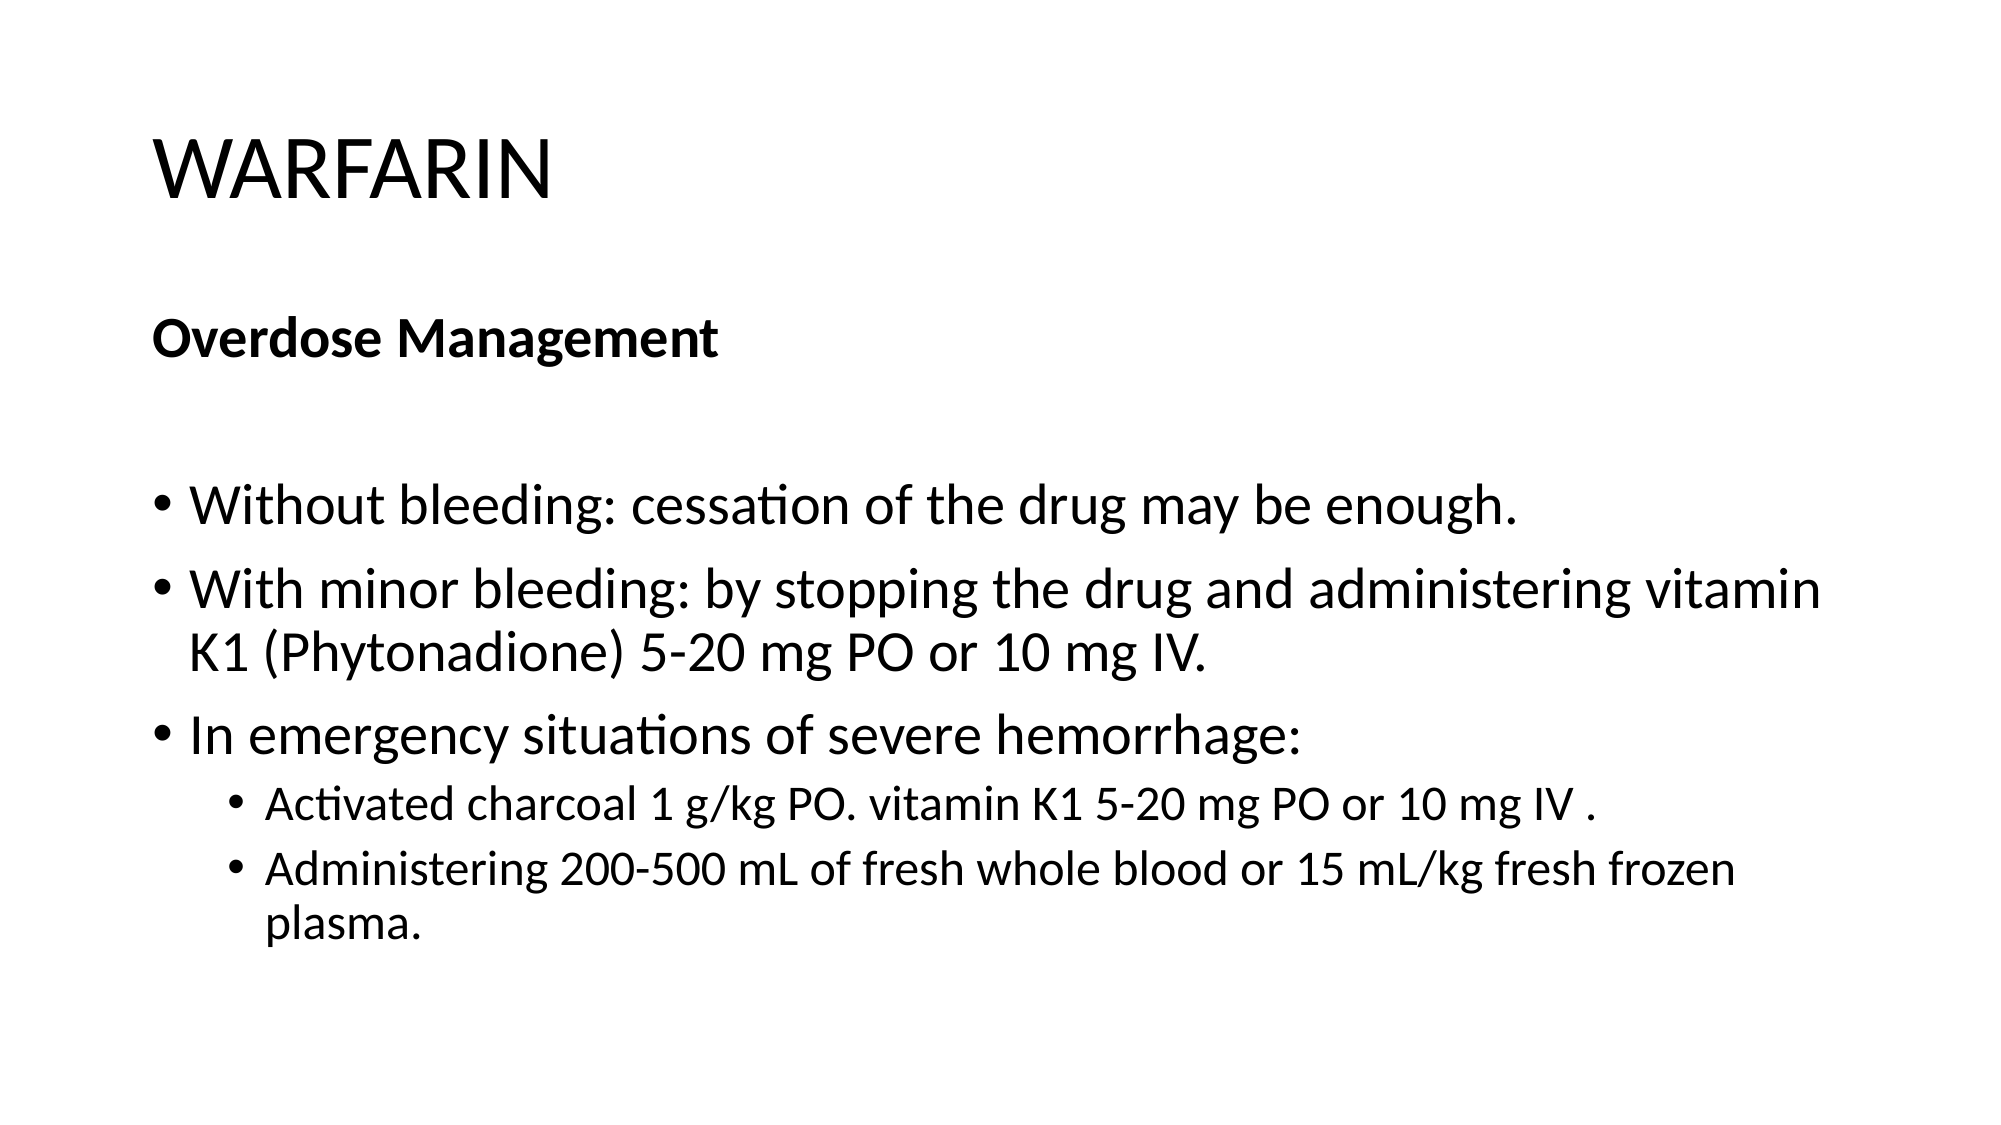

# WARFARIN
Overdose Management

Without bleeding: cessation of the drug may be enough.
With minor bleeding: by stopping the drug and administering vitamin K1 (Phytonadione) 5-20 mg PO or 10 mg IV.
In emergency situations of severe hemorrhage:
Activated charcoal 1 g/kg PO. vitamin K1 5-20 mg PO or 10 mg IV .
Administering 200-500 mL of fresh whole blood or 15 mL/kg fresh frozen plasma.